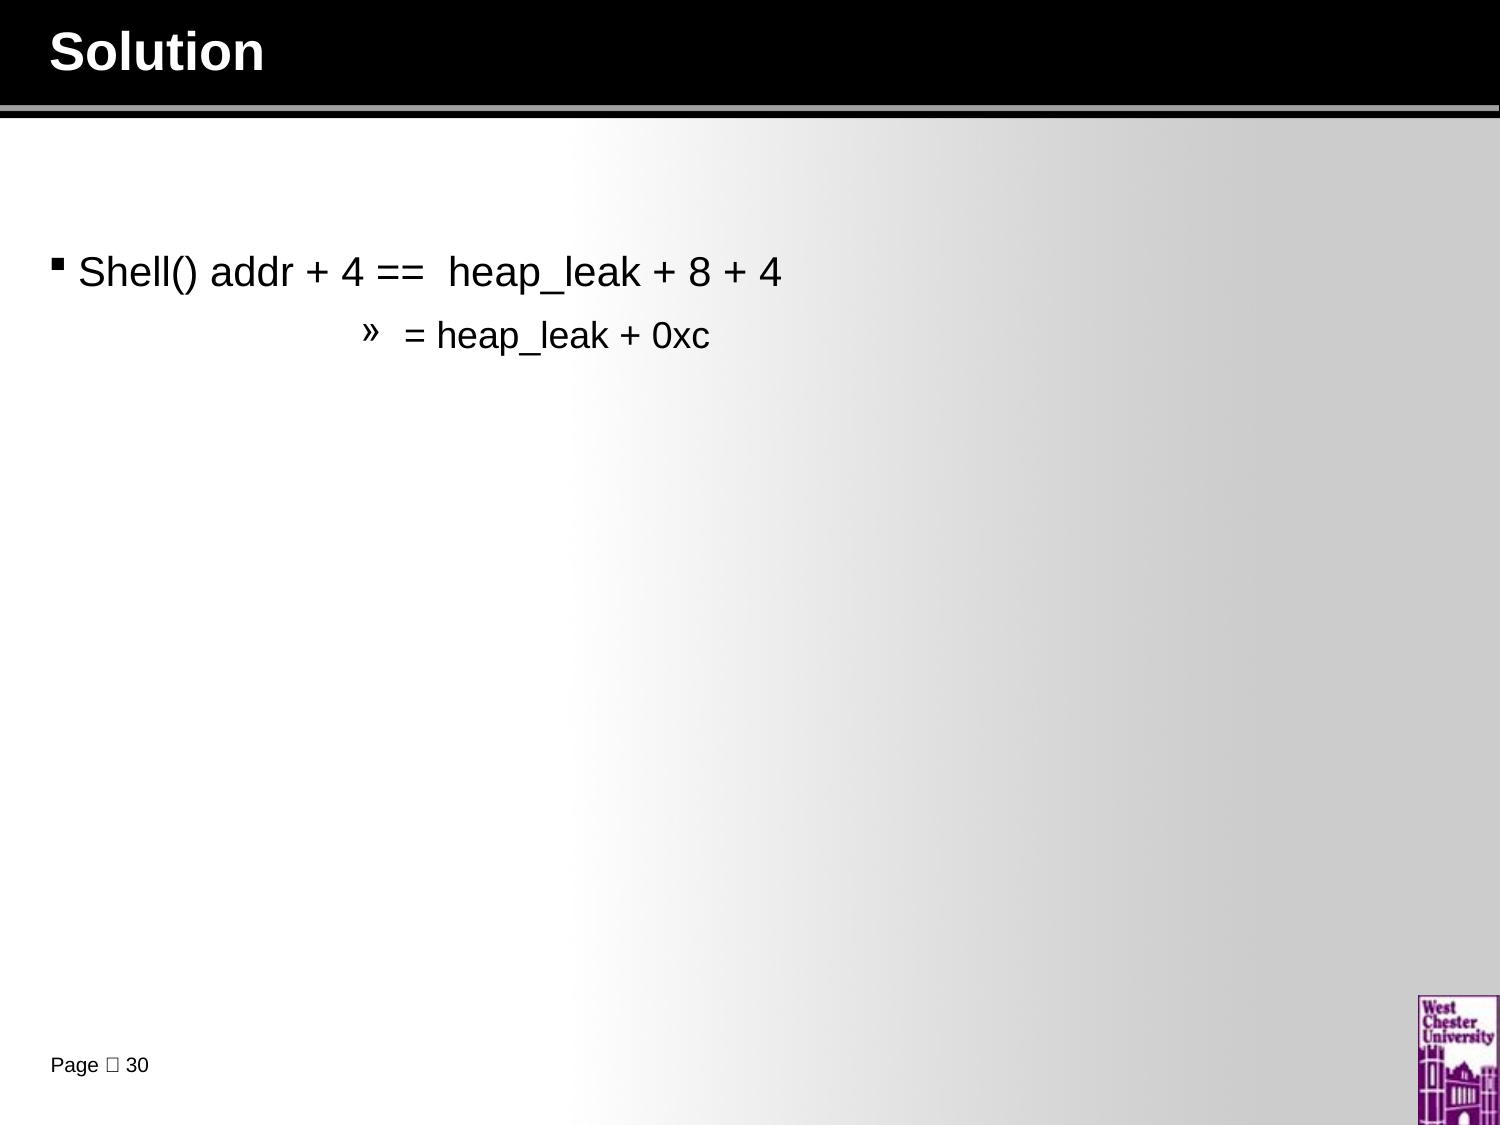

# Solution
Shell() addr + 4 ==  heap_leak + 8 + 4
= heap_leak + 0xc